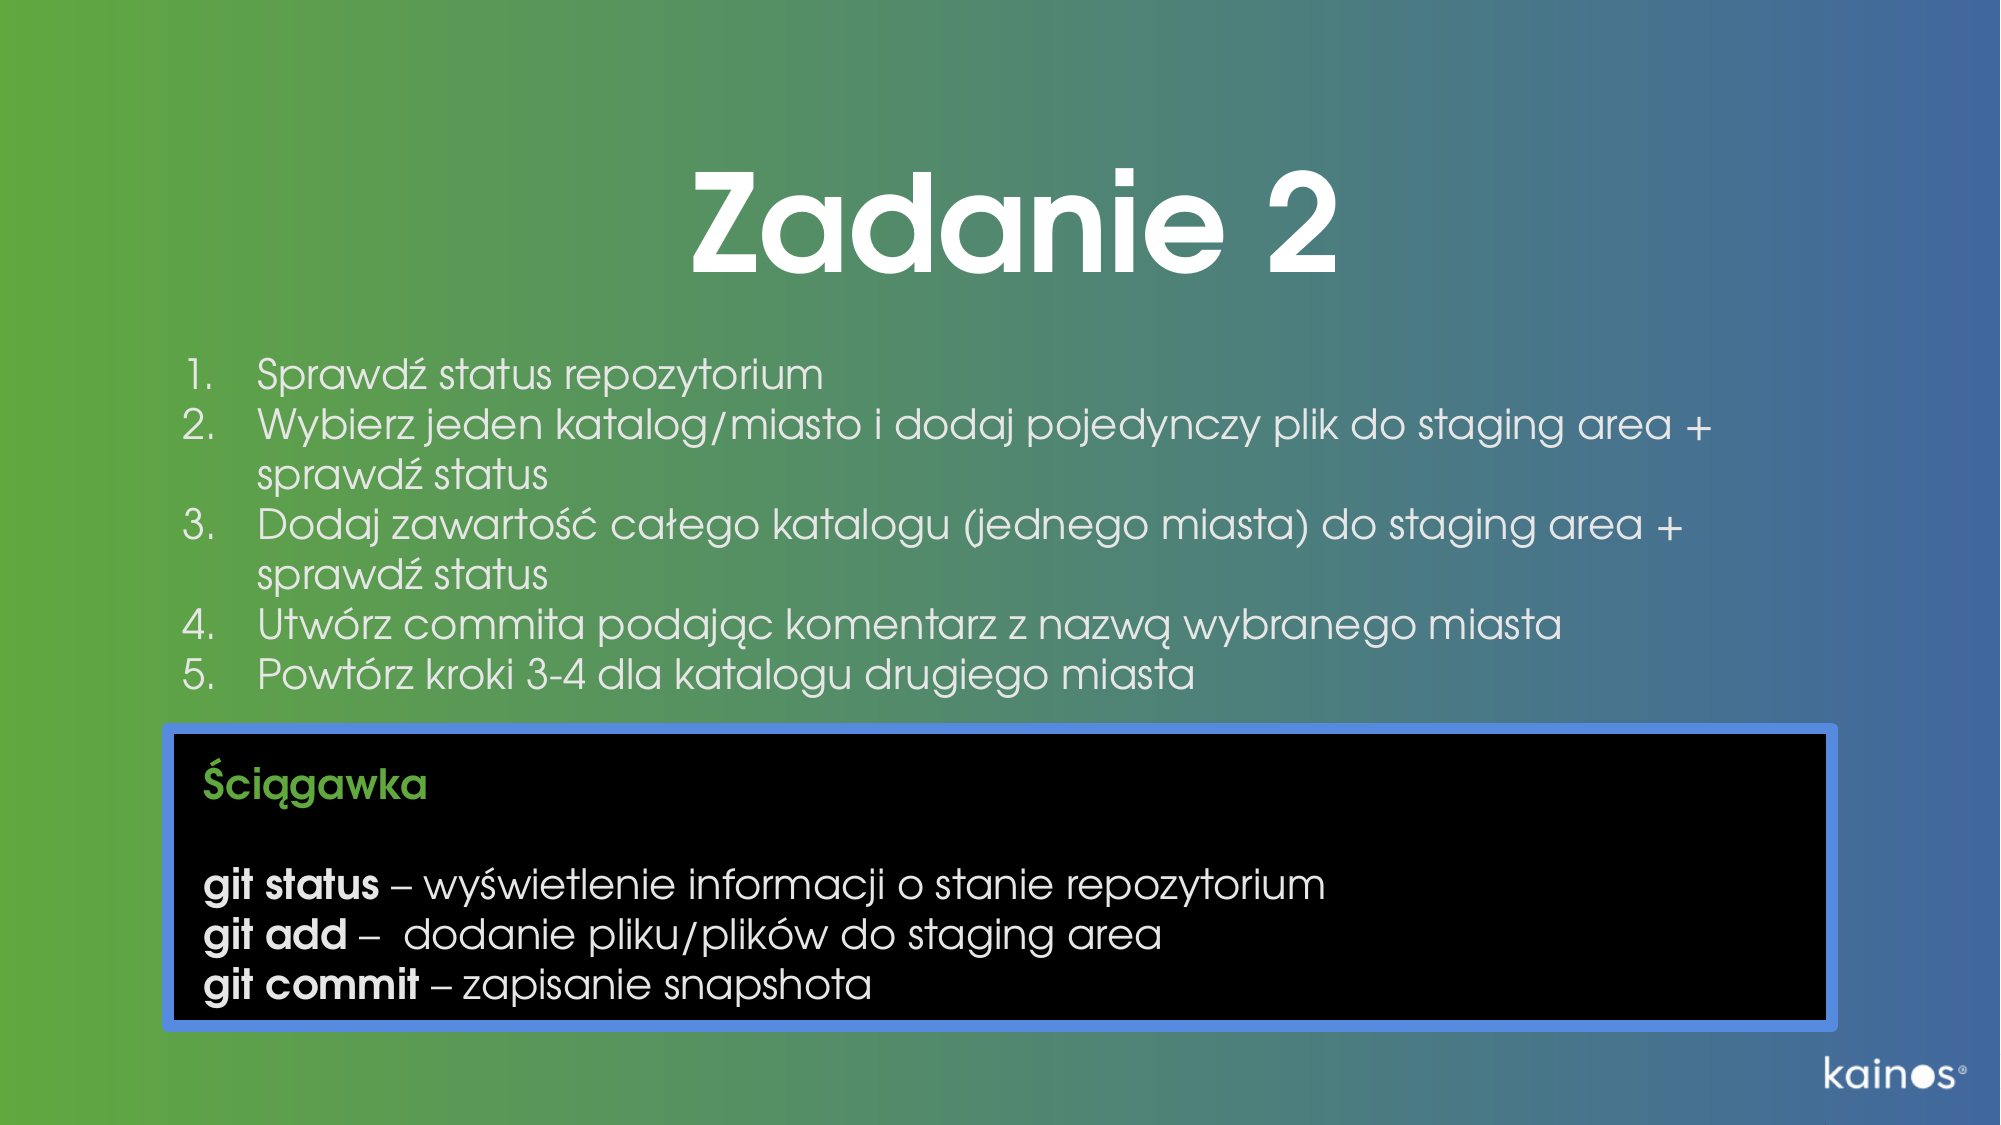

# Zadanie 2
Sprawdź status repozytorium
Wybierz jeden katalog/miasto i dodaj pojedynczy plik do staging area + sprawdź status
Dodaj zawartość całego katalogu (jednego miasta) do staging area + sprawdź status
Utwórz commita podając komentarz z nazwą wybranego miasta
Powtórz kroki 3-4 dla katalogu drugiego miasta
Ściągawka

git status – wyświetlenie informacji o stanie repozytorium
git add –  dodanie pliku/plików do staging area
git commit – zapisanie snapshota